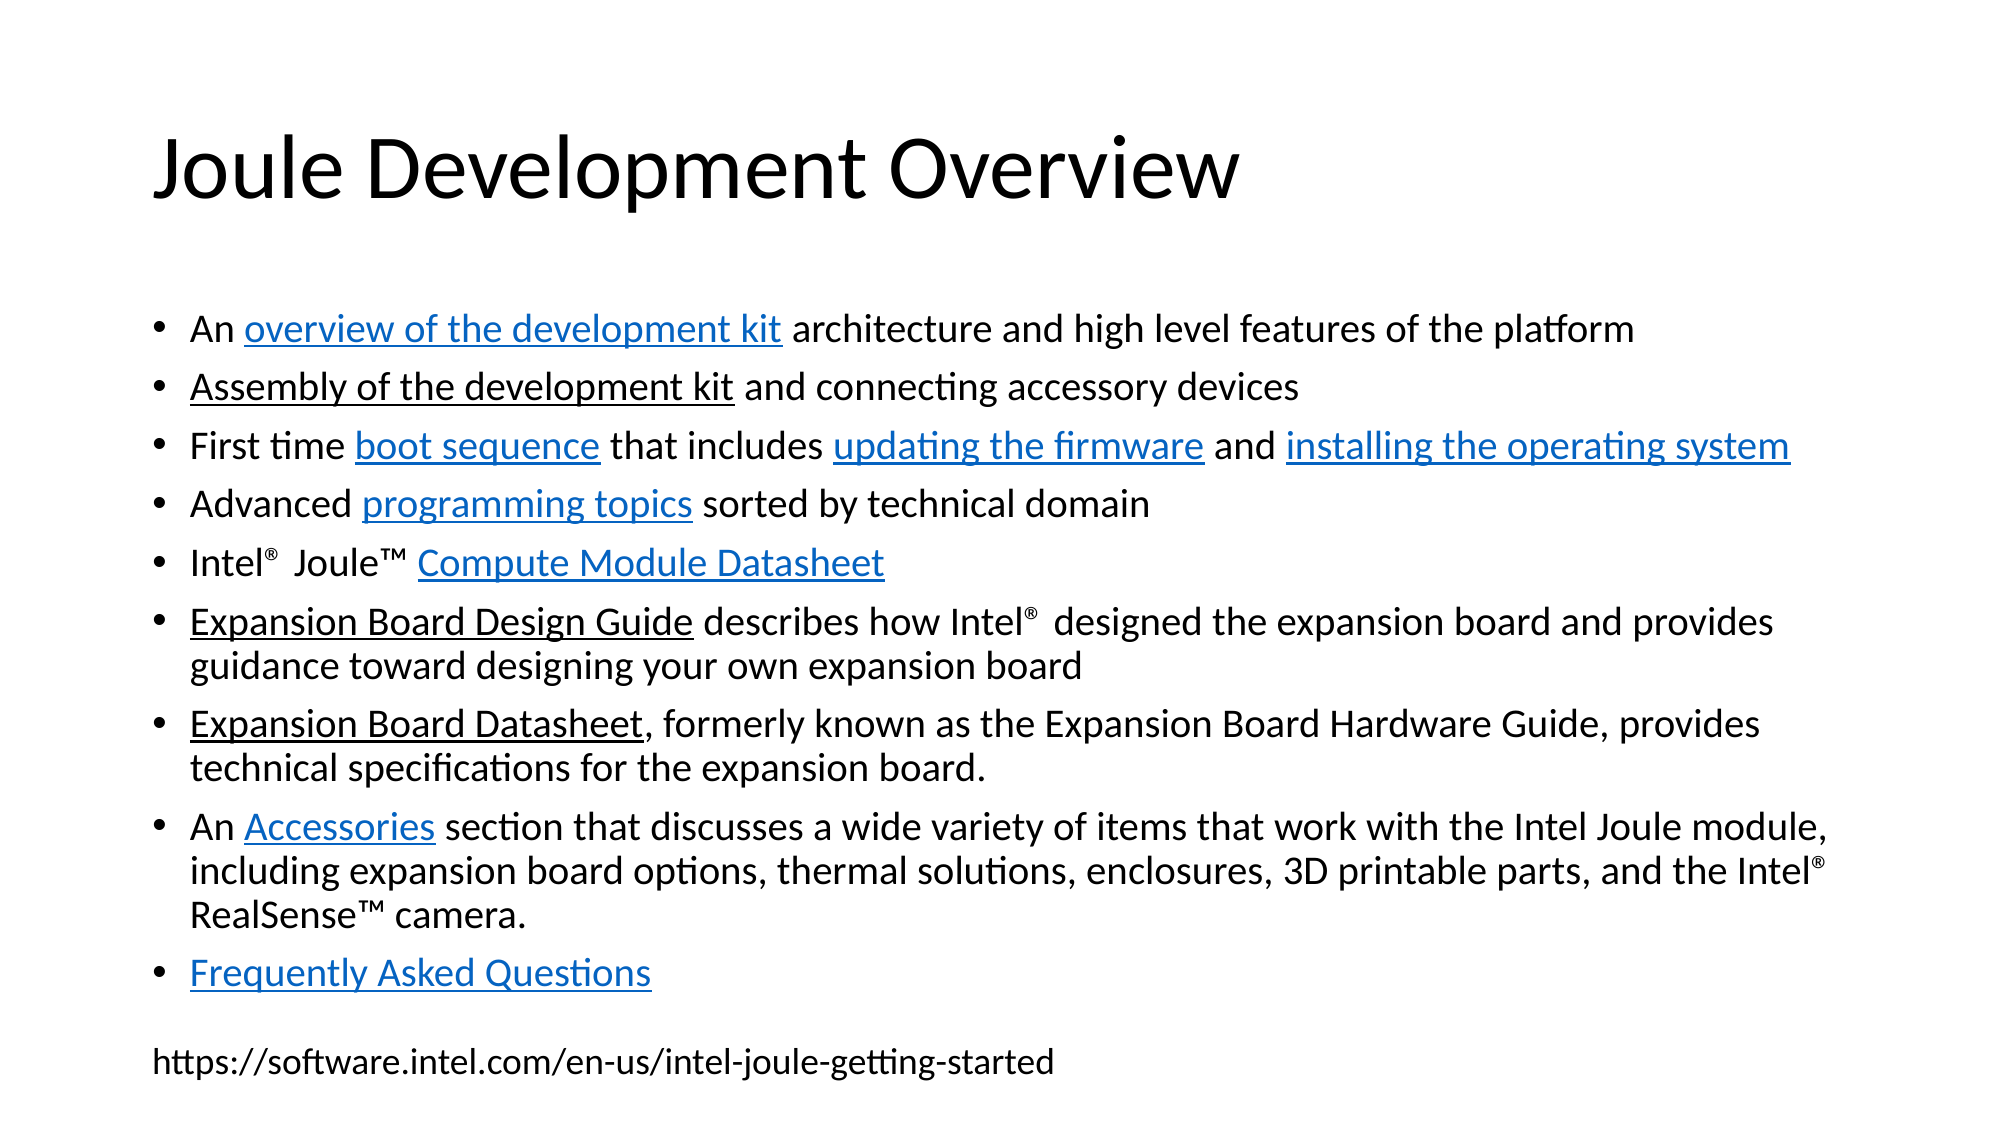

# Joule Development Overview
An overview of the development kit architecture and high level features of the platform
Assembly of the development kit and connecting accessory devices
First time boot sequence that includes updating the firmware and installing the operating system
Advanced programming topics sorted by technical domain
Intel® Joule™ Compute Module Datasheet
Expansion Board Design Guide describes how Intel® designed the expansion board and provides guidance toward designing your own expansion board
Expansion Board Datasheet, formerly known as the Expansion Board Hardware Guide, provides technical specifications for the expansion board.
An Accessories section that discusses a wide variety of items that work with the Intel Joule module, including expansion board options, thermal solutions, enclosures, 3D printable parts, and the Intel® RealSense™ camera.
Frequently Asked Questions

https://software.intel.com/en-us/intel-joule-getting-started